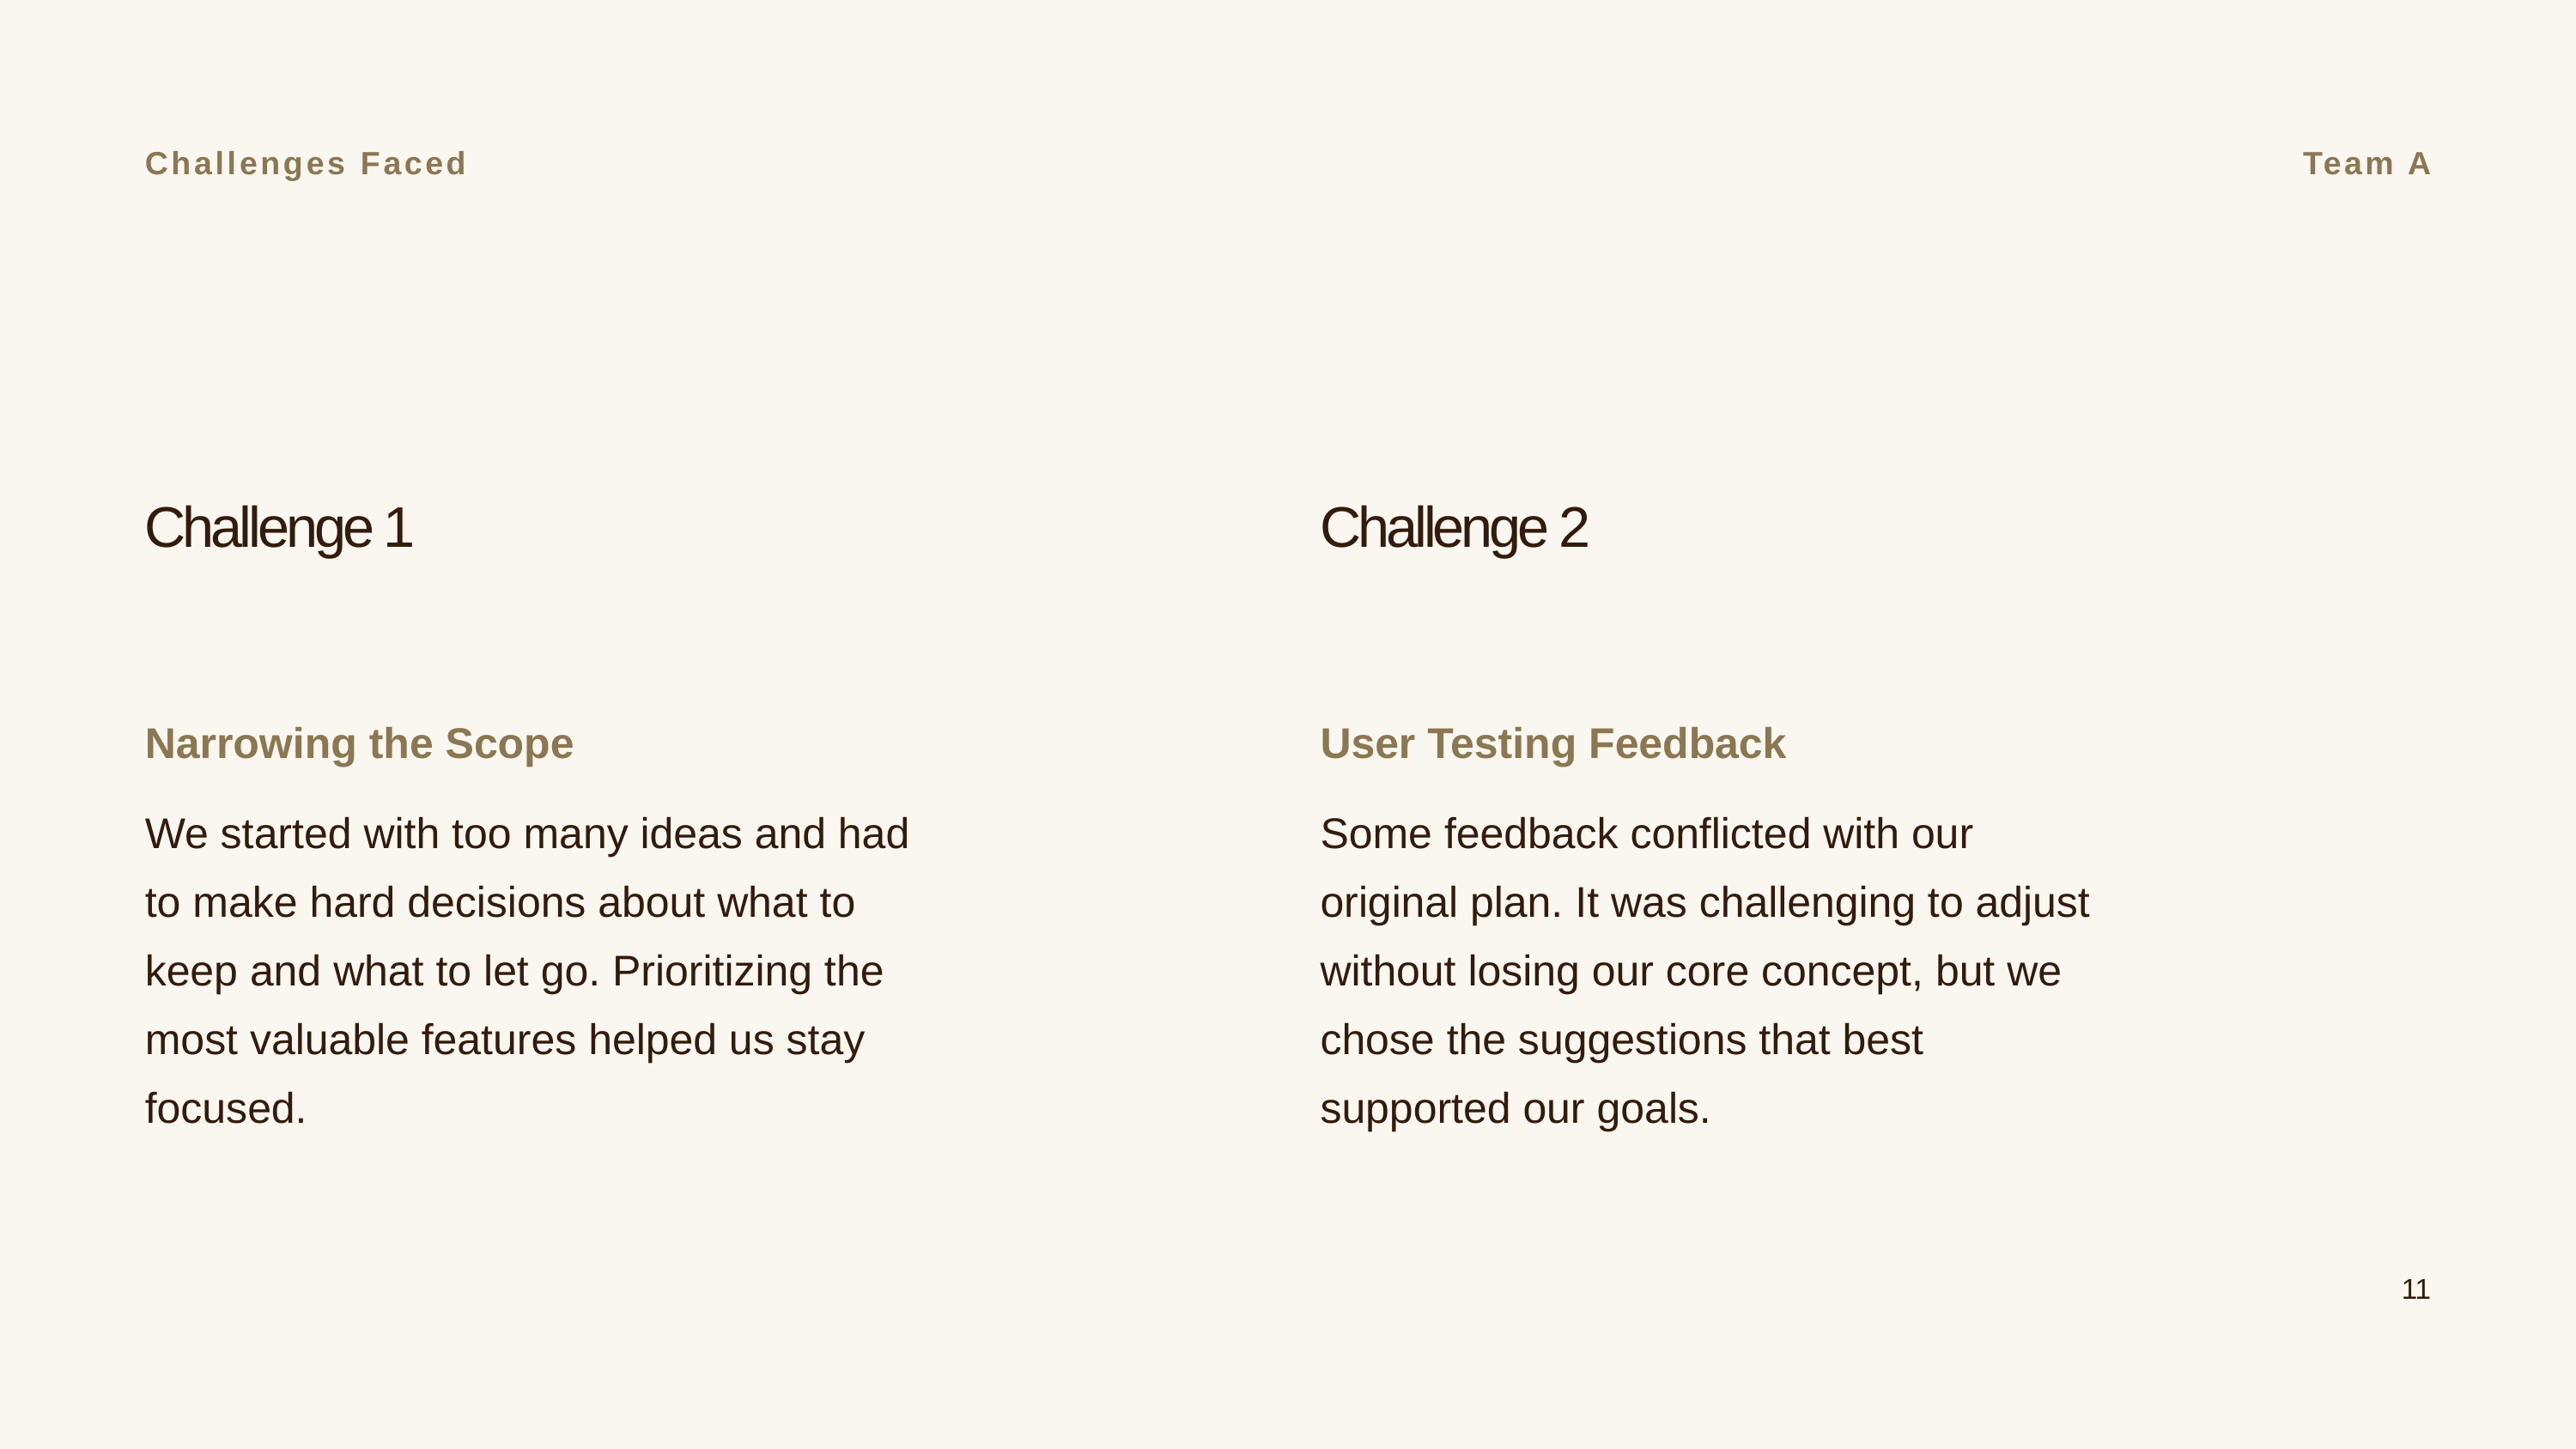

Challenges Faced
Team A
Challenge 1
Challenge 2
Narrowing the Scope
User Testing Feedback
We started with too many ideas and had to make hard decisions about what to keep and what to let go. Prioritizing the most valuable features helped us stay focused.
Some feedback conflicted with our original plan. It was challenging to adjust without losing our core concept, but we chose the suggestions that best supported our goals.
11